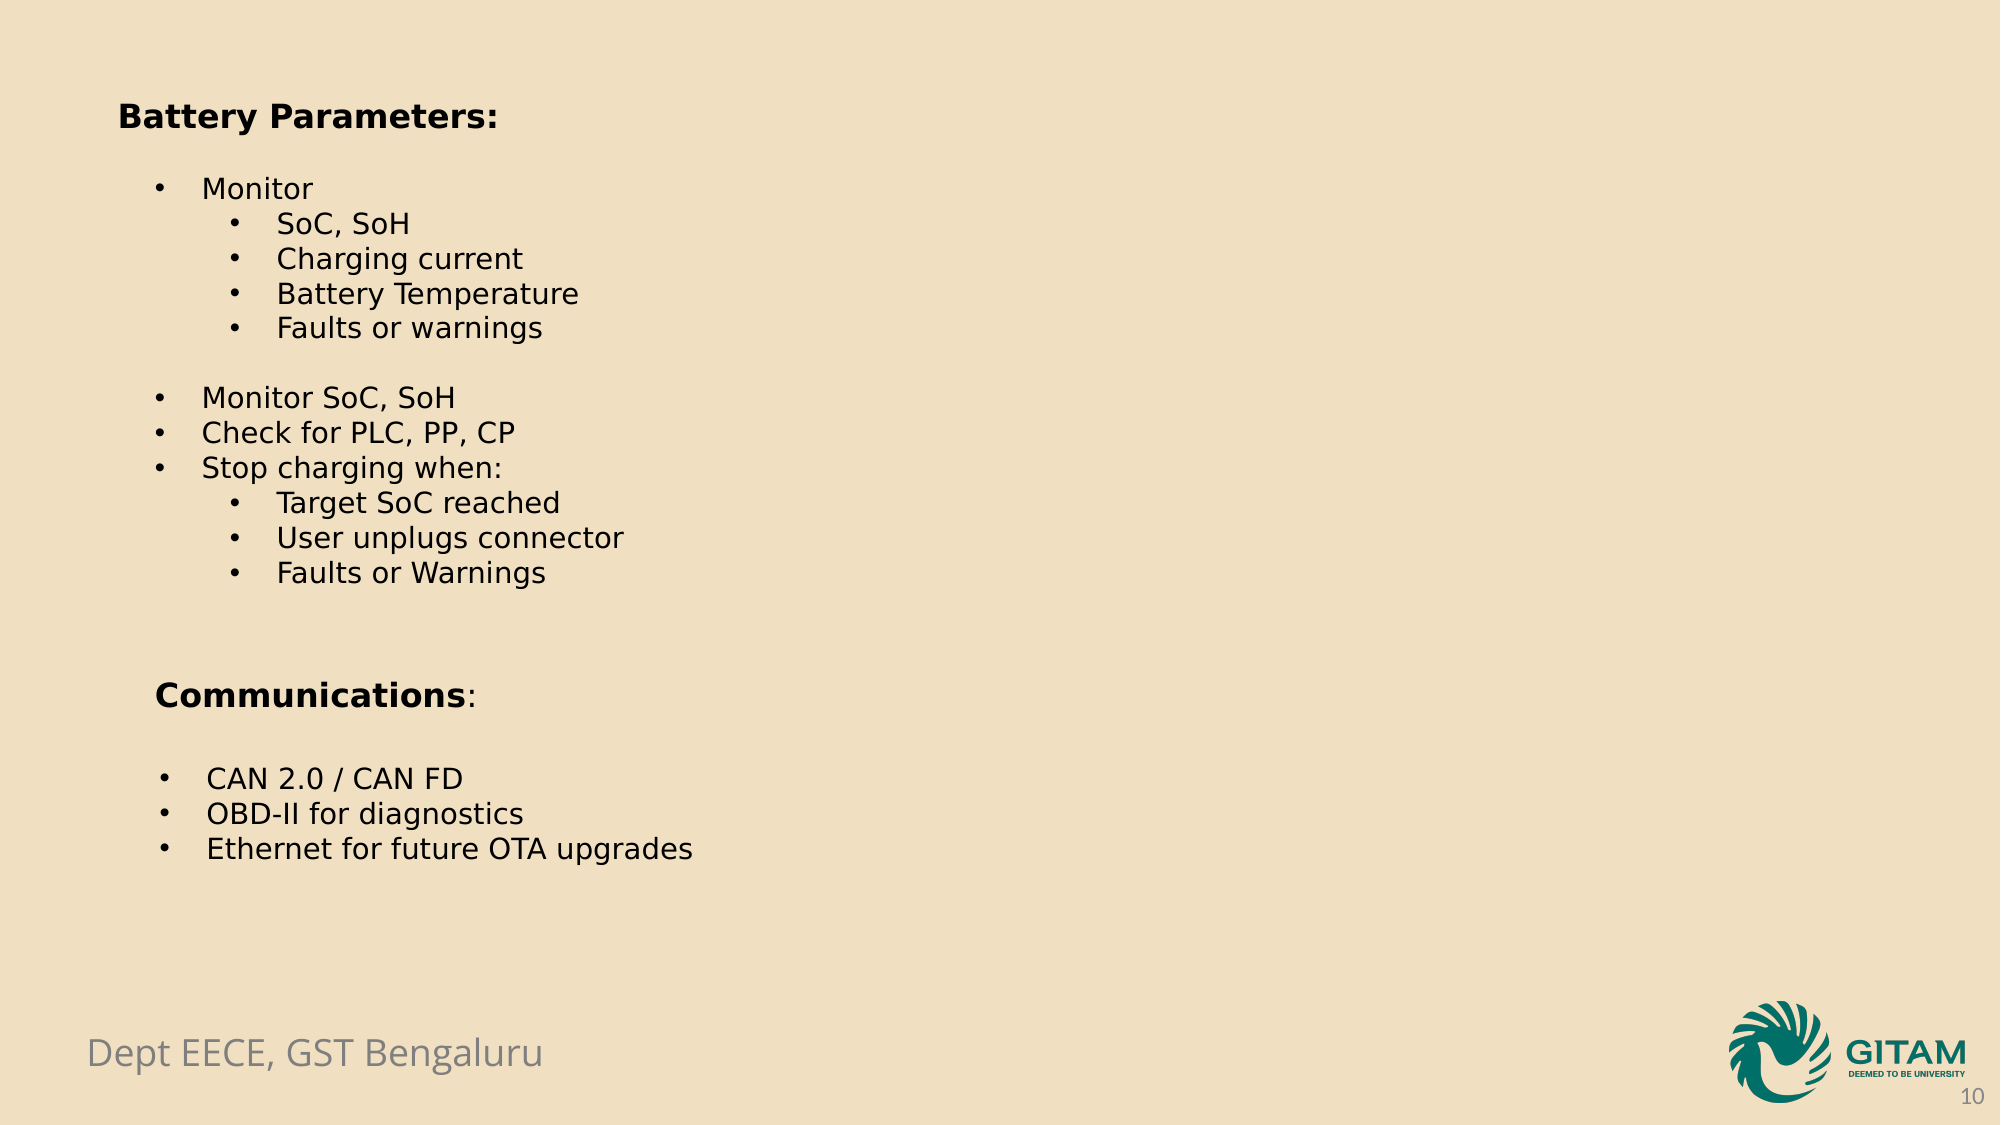

Battery Parameters:
Monitor
SoC, SoH
Charging current
Battery Temperature
Faults or warnings

Monitor SoC, SoH
Check for PLC, PP, CP
Stop charging when:
Target SoC reached
User unplugs connector
Faults or Warnings
Communications:
CAN 2.0 / CAN FD
OBD-II for diagnostics
Ethernet for future OTA upgrades
10